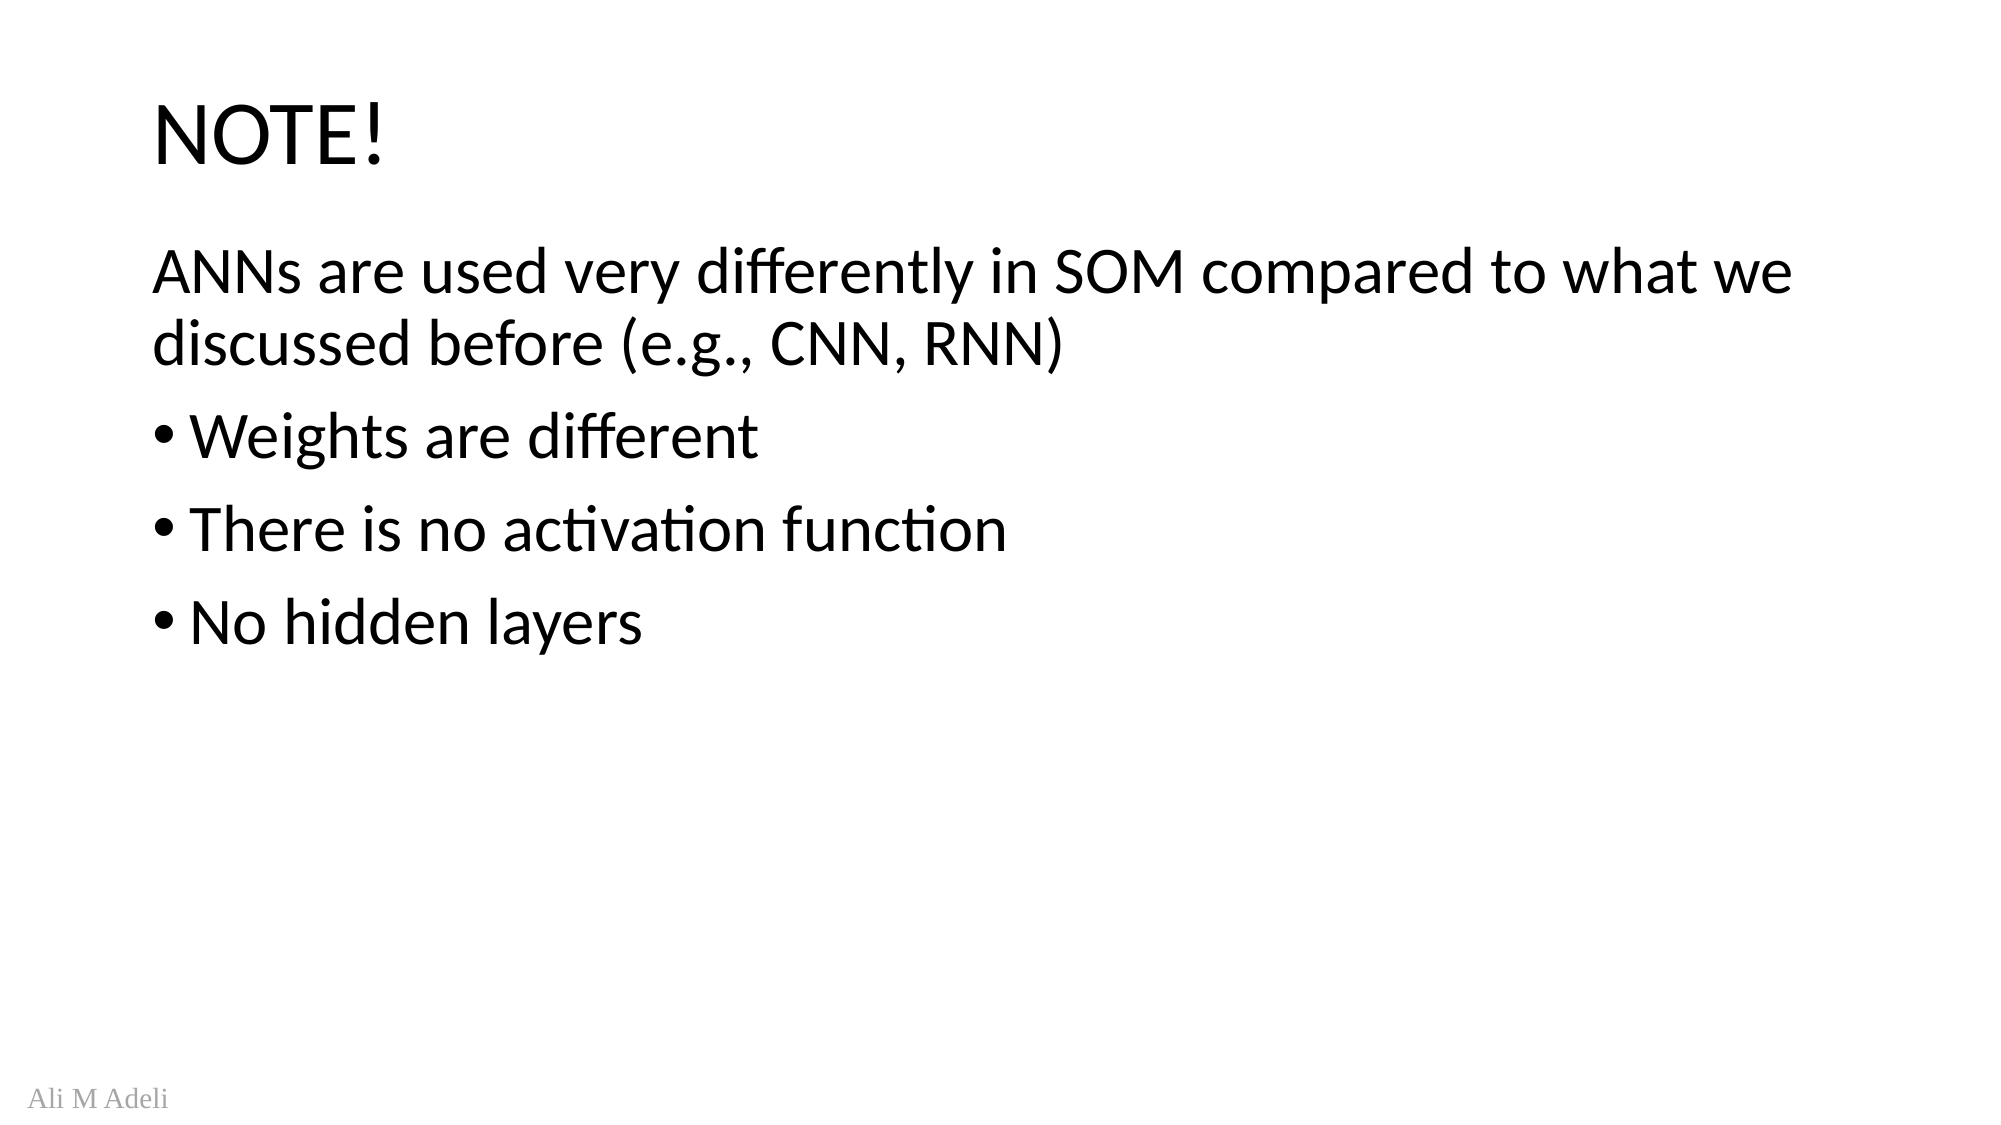

# NOTE!
ANNs are used very differently in SOM compared to what we discussed before (e.g., CNN, RNN)
Weights are different
There is no activation function
No hidden layers